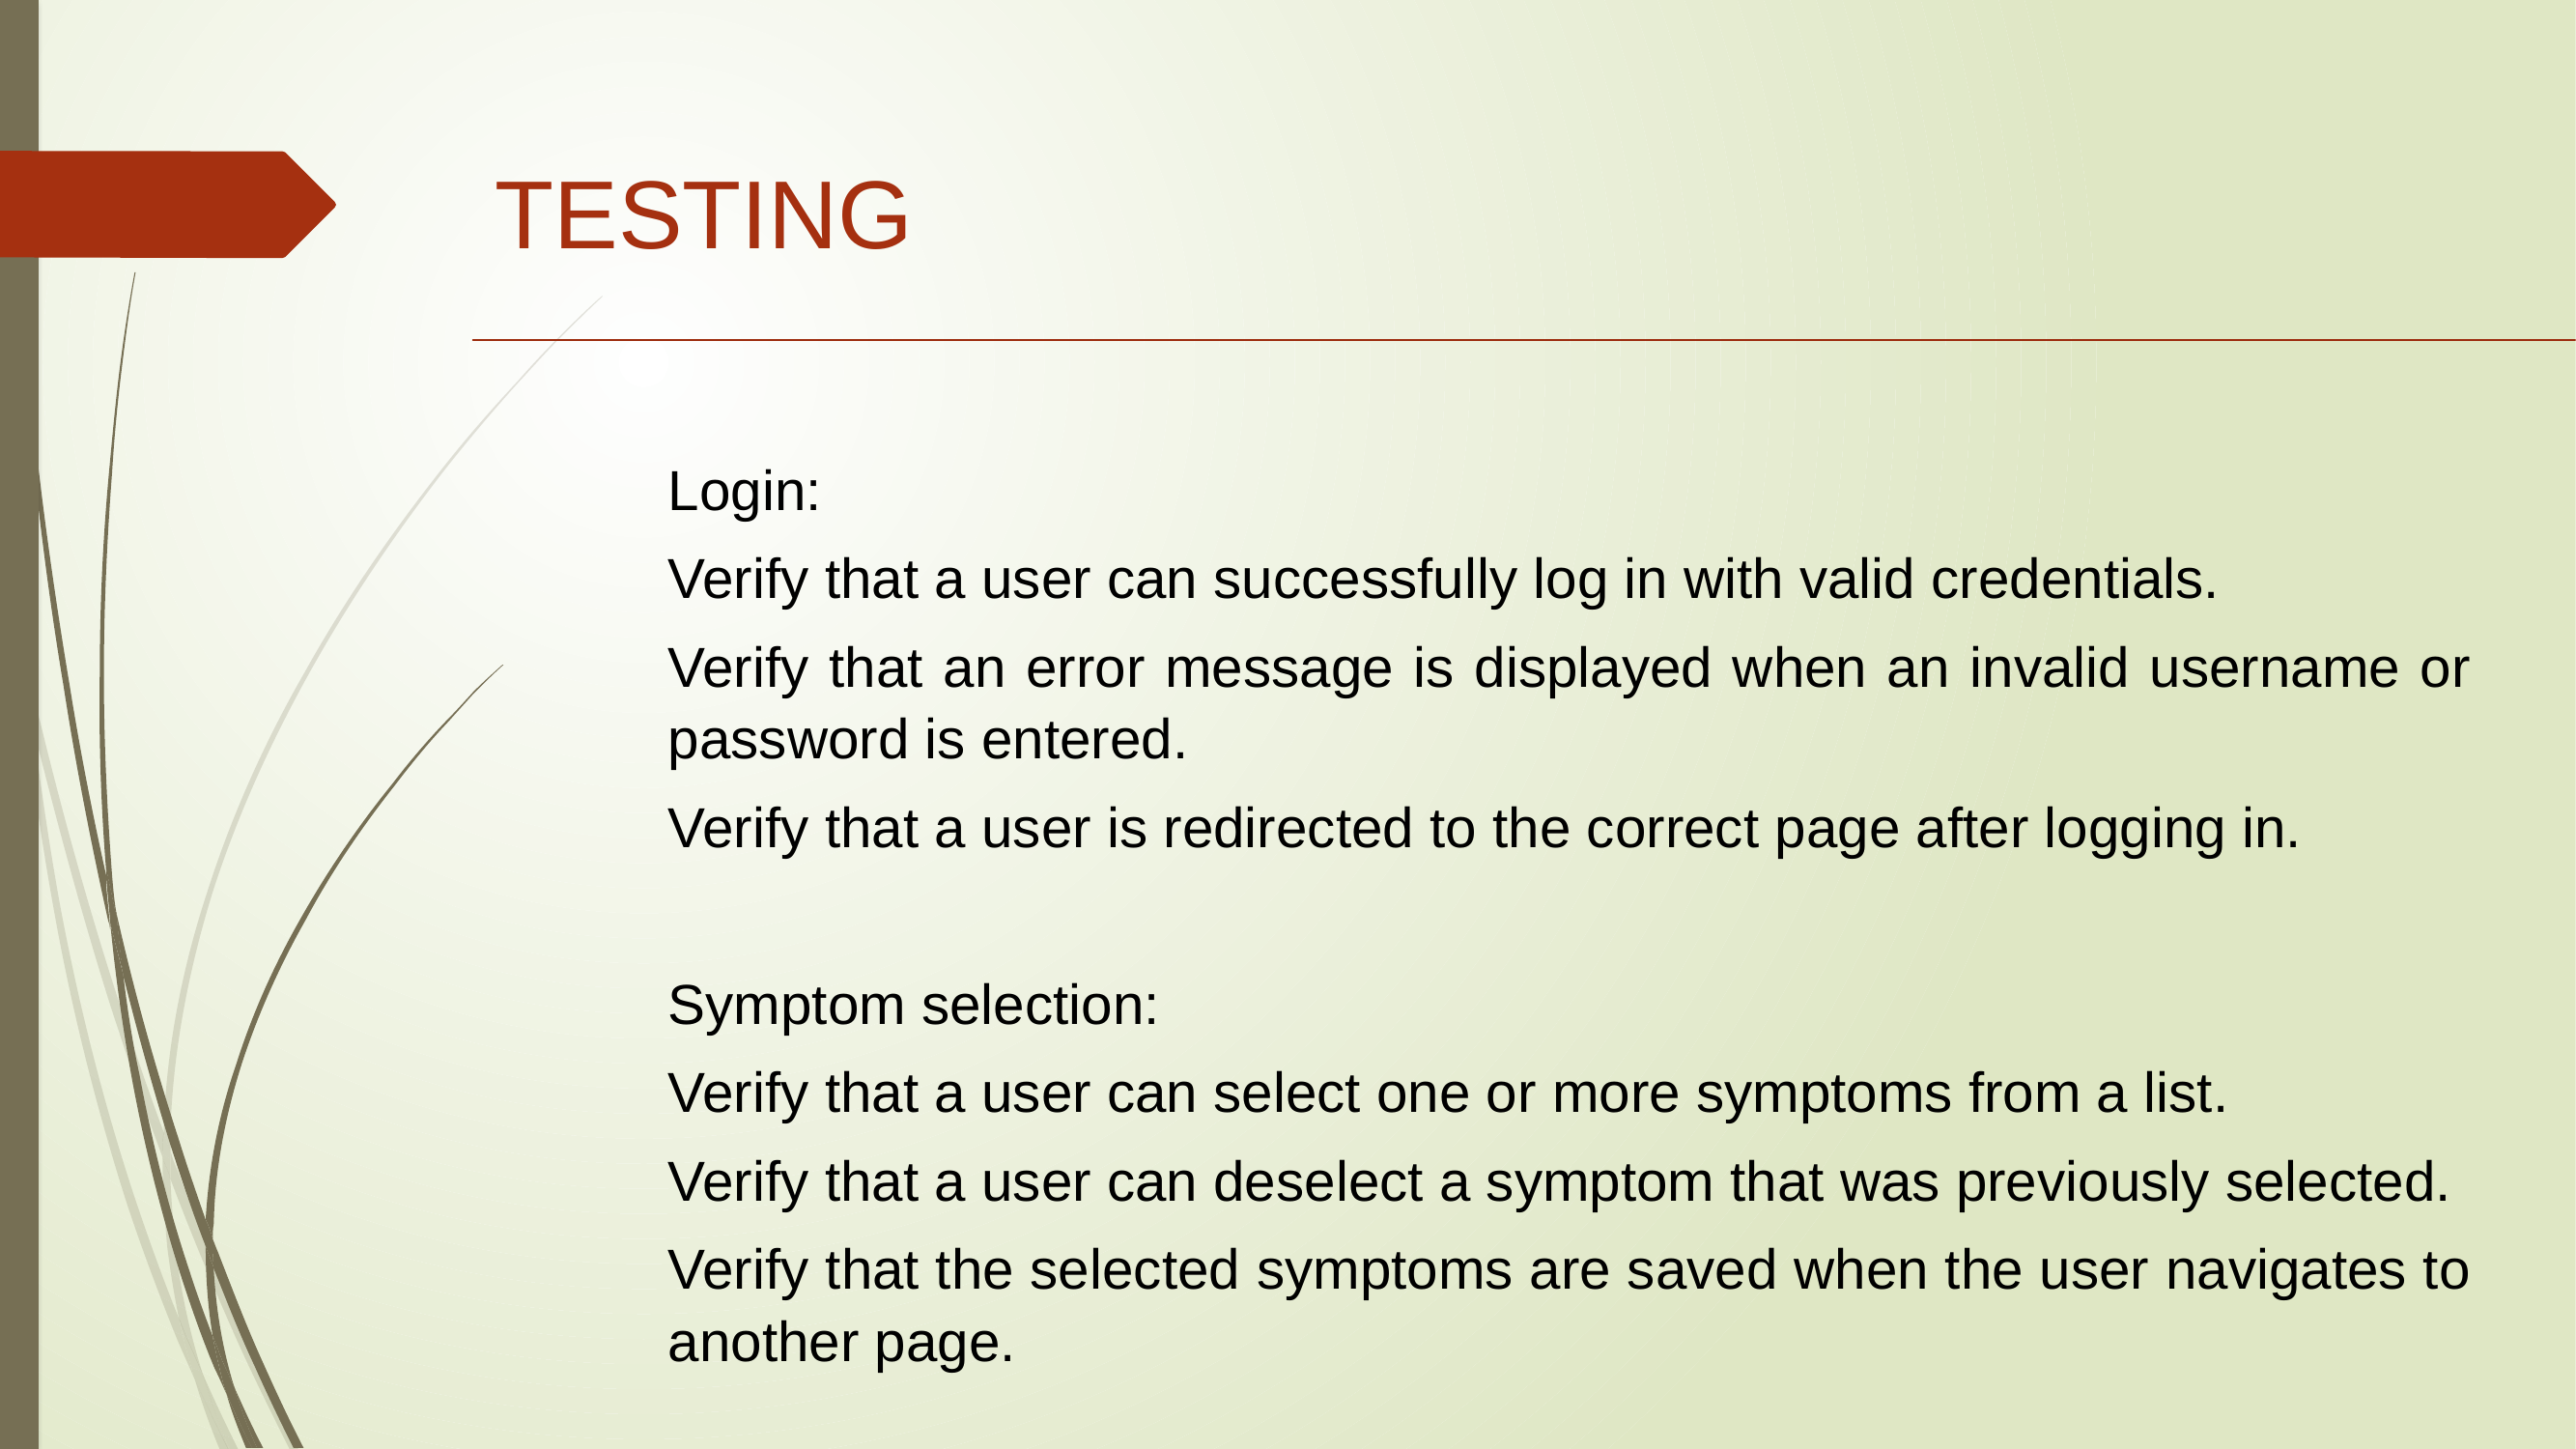

TESTING

Login:
Verify that a user can successfully log in with valid credentials.
Verify that an error message is displayed when an invalid username or password is entered.
Verify that a user is redirected to the correct page after logging in.

Symptom selection:
Verify that a user can select one or more symptoms from a list.
Verify that a user can deselect a symptom that was previously selected.
Verify that the selected symptoms are saved when the user navigates to another page.